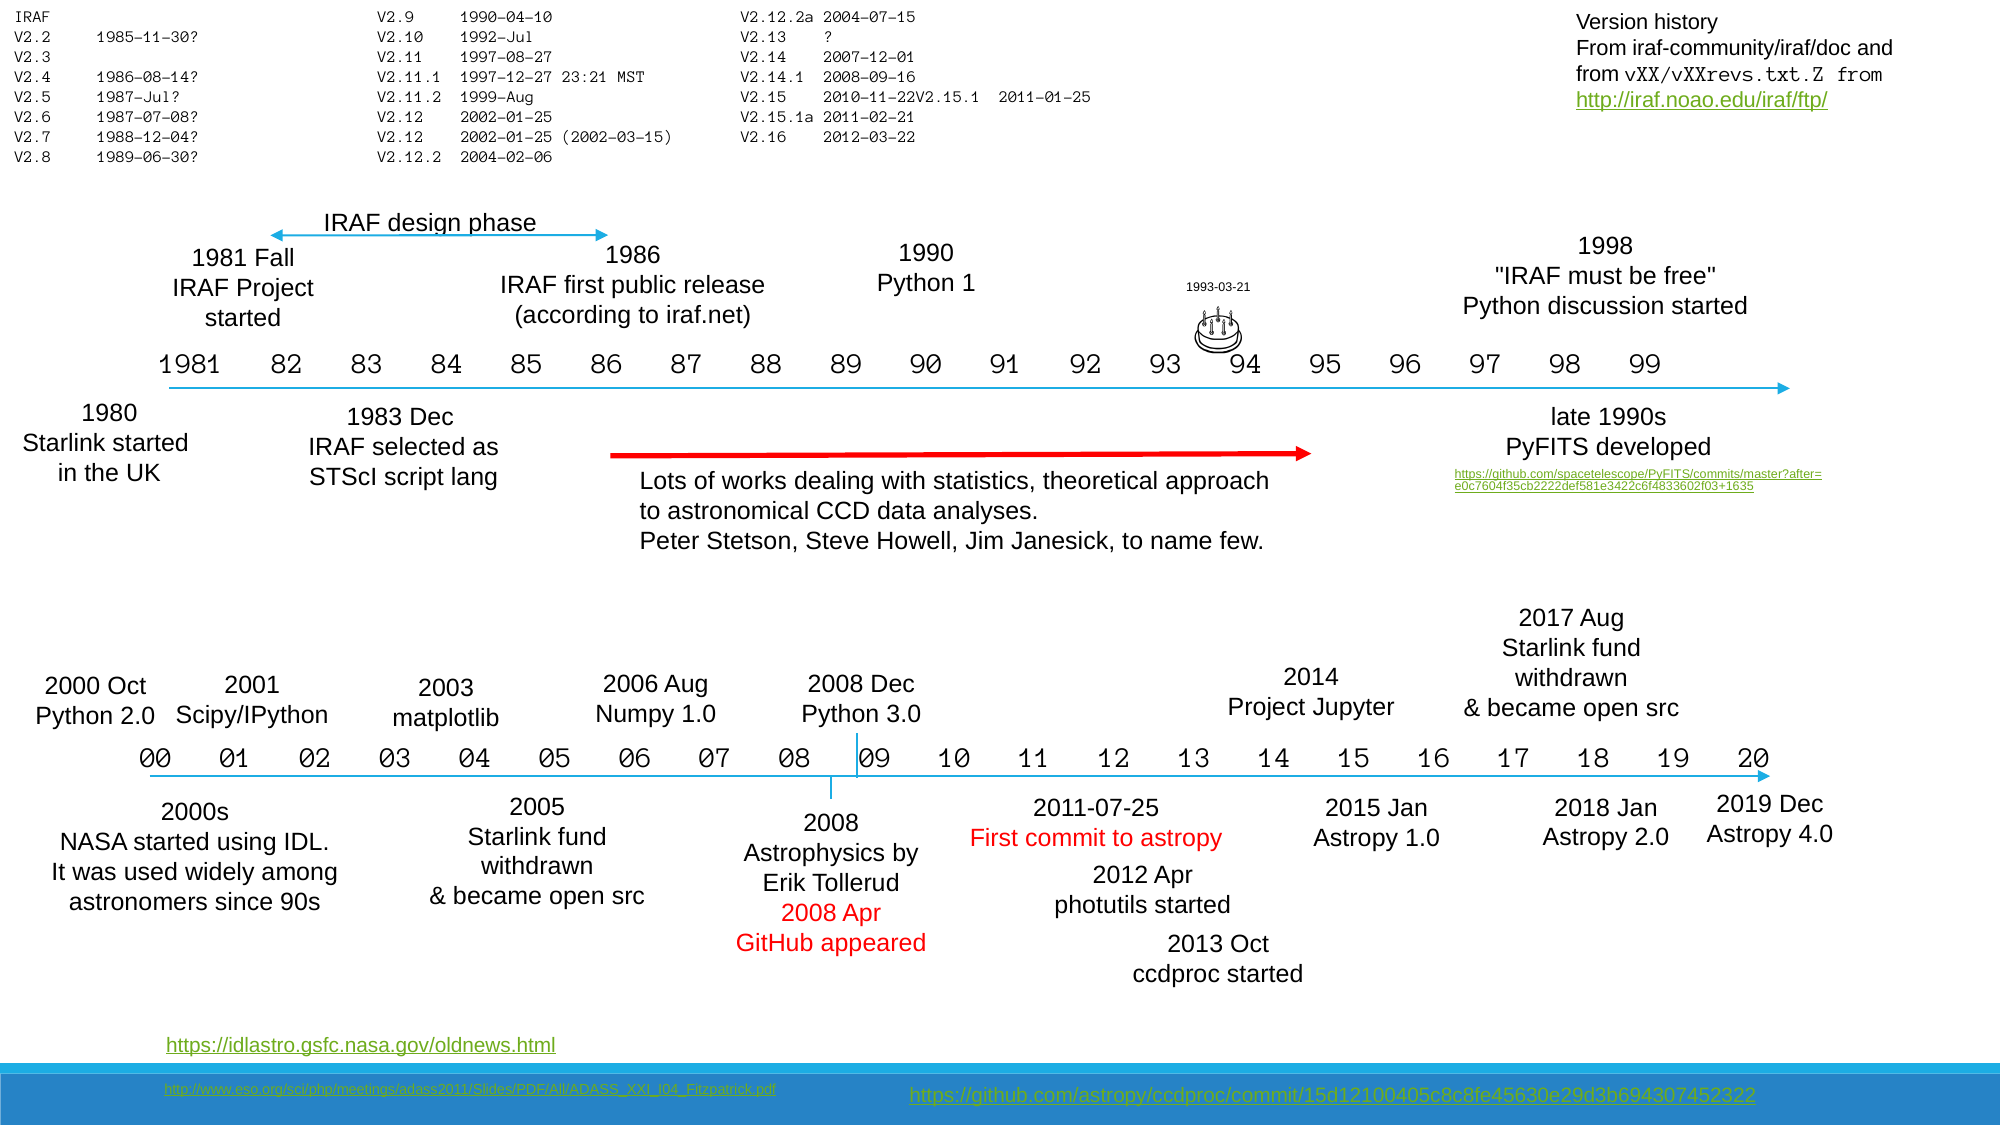

Version history
From iraf-community/iraf/doc and
from vXX/vXXrevs.txt.Z from
http://iraf.noao.edu/iraf/ftp/
IRAF
V2.2     1985-11-30?
V2.3
V2.4     1986-08-14?
V2.5     1987-Jul?
V2.6     1987-07-08?
V2.7     1988-12-04?
V2.8     1989-06-30?
V2.9     1990-04-10
V2.10    1992-Jul
V2.11    1997-08-27
V2.11.1  1997-12-27 23:21 MST
V2.11.2  1999-Aug
V2.12    2002-01-25
V2.12    2002-01-25 (2002-03-15)
V2.12.2  2004-02-06
V2.12.2a 2004-07-15
V2.13    ?
V2.14    2007-12-01
V2.14.1  2008-09-16
V2.15    2010-11-22V2.15.1  2011-01-25
V2.15.1a 2011-02-21
V2.16    2012-03-22
IRAF design phase
1998
"IRAF must be free"
Python discussion started
1990
Python 1
1986
IRAF first public release (according to iraf.net)
1981 Fall
IRAF Project started
1993-03-21
🎂
1981   82   83   84   85   86   87   88   89   90   91   92   93   94   95   96   97   98   99
1980
Starlink started
in the UK
late 1990s
PyFITS developed
1983 Dec
IRAF selected as STScI script lang
Lots of works dealing with statistics, theoretical approach to astronomical CCD data analyses.
Peter Stetson, Steve Howell, Jim Janesick, to name few.
https://github.com/spacetelescope/PyFITS/commits/master?after=e0c7604f35cb2222def581e3422c6f4833602f03+1635
2017 Aug
Starlink fund withdrawn
& became open src
2014
Project Jupyter
2008 Dec
Python 3.0
2006 Aug
Numpy 1.0
2001
Scipy/IPython
2000 Oct
Python 2.0
2003
matplotlib
00   01   02   03   04   05   06   07   08   09   10   11   12   13   14   15   16   17   18   19   20
2019 Dec
Astropy 4.0
2005
Starlink fund withdrawn
& became open src
2018 Jan
Astropy 2.0
2015 Jan
Astropy 1.0
2011-07-25
First commit to astropy
2000s
NASA started using IDL.
It was used widely among astronomers since 90s
2008
Astrophysics by Erik Tollerud
2008 Apr
GitHub appeared
2012 Apr
photutils started
2013 Oct
ccdproc started
https://idlastro.gsfc.nasa.gov/oldnews.html
http://www.eso.org/sci/php/meetings/adass2011/Slides/PDF/All/ADASS_XXI_I04_Fitzpatrick.pdf
https://github.com/astropy/ccdproc/commit/15d12100405c8c8fe45630e29d3b694307452322